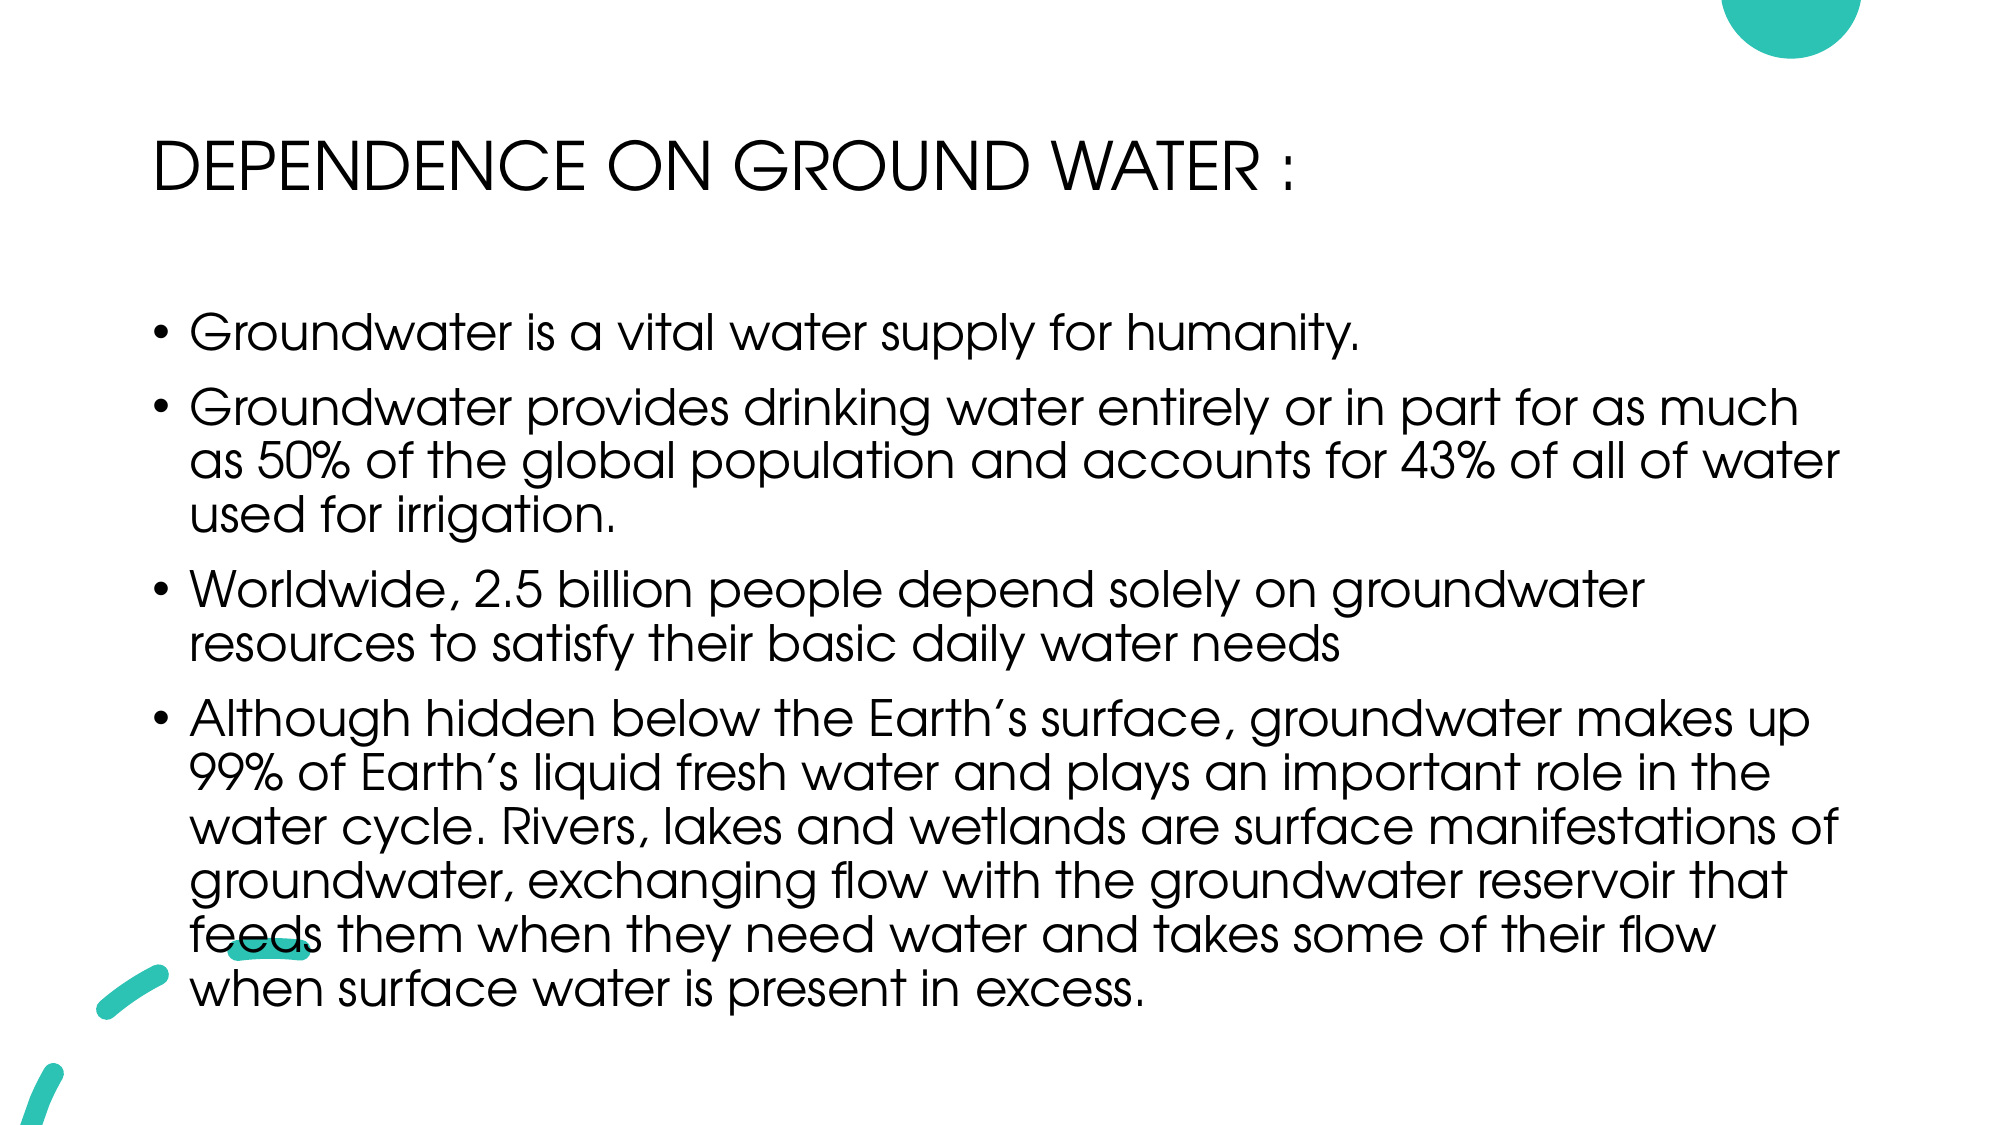

# DEPENDENCE ON GROUND WATER :
Groundwater is a vital water supply for humanity.
Groundwater provides drinking water entirely or in part for as much as 50% of the global population and accounts for 43% of all of water used for irrigation.
Worldwide, 2.5 billion people depend solely on groundwater resources to satisfy their basic daily water needs
Although hidden below the Earth’s surface, groundwater makes up 99% of Earth’s liquid fresh water and plays an important role in the water cycle. Rivers, lakes and wetlands are surface manifestations of groundwater, exchanging flow with the groundwater reservoir that feeds them when they need water and takes some of their flow when surface water is present in excess.